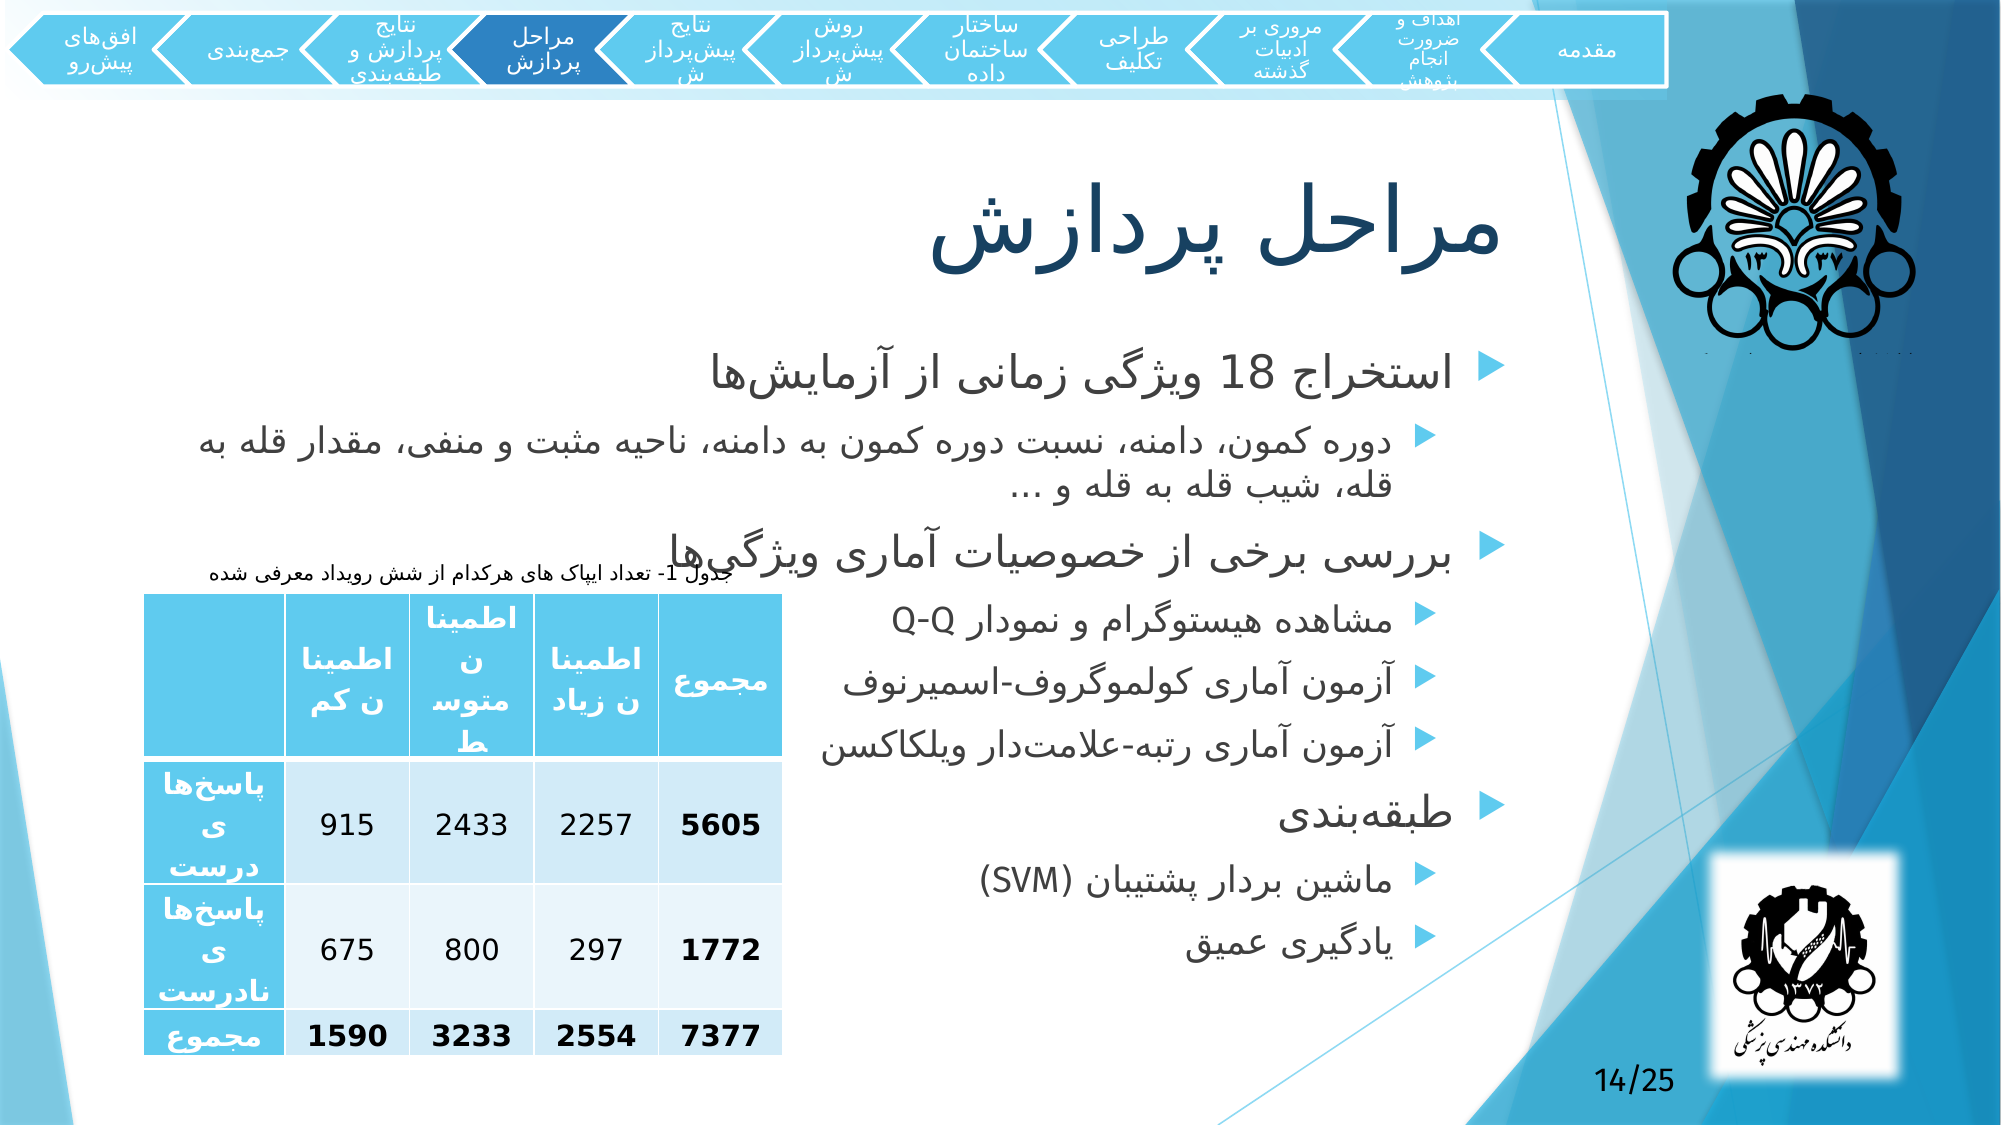

مقدمه
اهداف و ضرورت انجام پژوهش
مروری بر ادبیات گذشته
طراحی تکلیف
ساختار ساختمان داده
روش پیش‌پردازش
نتایج پیش‌پردازش
مراحل پردازش
نتایج پردازش و طبقه‌بندی
جمع‌بندی
افق‌های پیش‌رو
# مراحل پردازش
استخراج 18 ویژگی زمانی از آزمایش‌ها
دوره کمون، دامنه، نسبت دوره کمون به دامنه، ناحیه مثبت و منفی، مقدار قله به قله، شیب قله به قله و ...
بررسی برخی از خصوصیات آماری ویژگی‌ها
مشاهده هیستوگرام و نمودار Q-Q
آزمون آماری کولموگروف-اسمیرنوف
آزمون آماری رتبه-علامت‌دار ویلکاکسن
طبقه‌بندی
ماشین بردار پشتیبان (SVM)
یادگیری عمیق
جدول 1- تعداد ایپاک های هرکدام از شش رویداد معرفی شده
|  | اطمینان کم | اطمینان متوسط | اطمینان زیاد | مجموع |
| --- | --- | --- | --- | --- |
| پاسخ‌های درست | 915 | 2433 | 2257 | 5605 |
| پاسخ‌های نادرست | 675 | 800 | 297 | 1772 |
| مجموع | 1590 | 3233 | 2554 | 7377 |
14/25